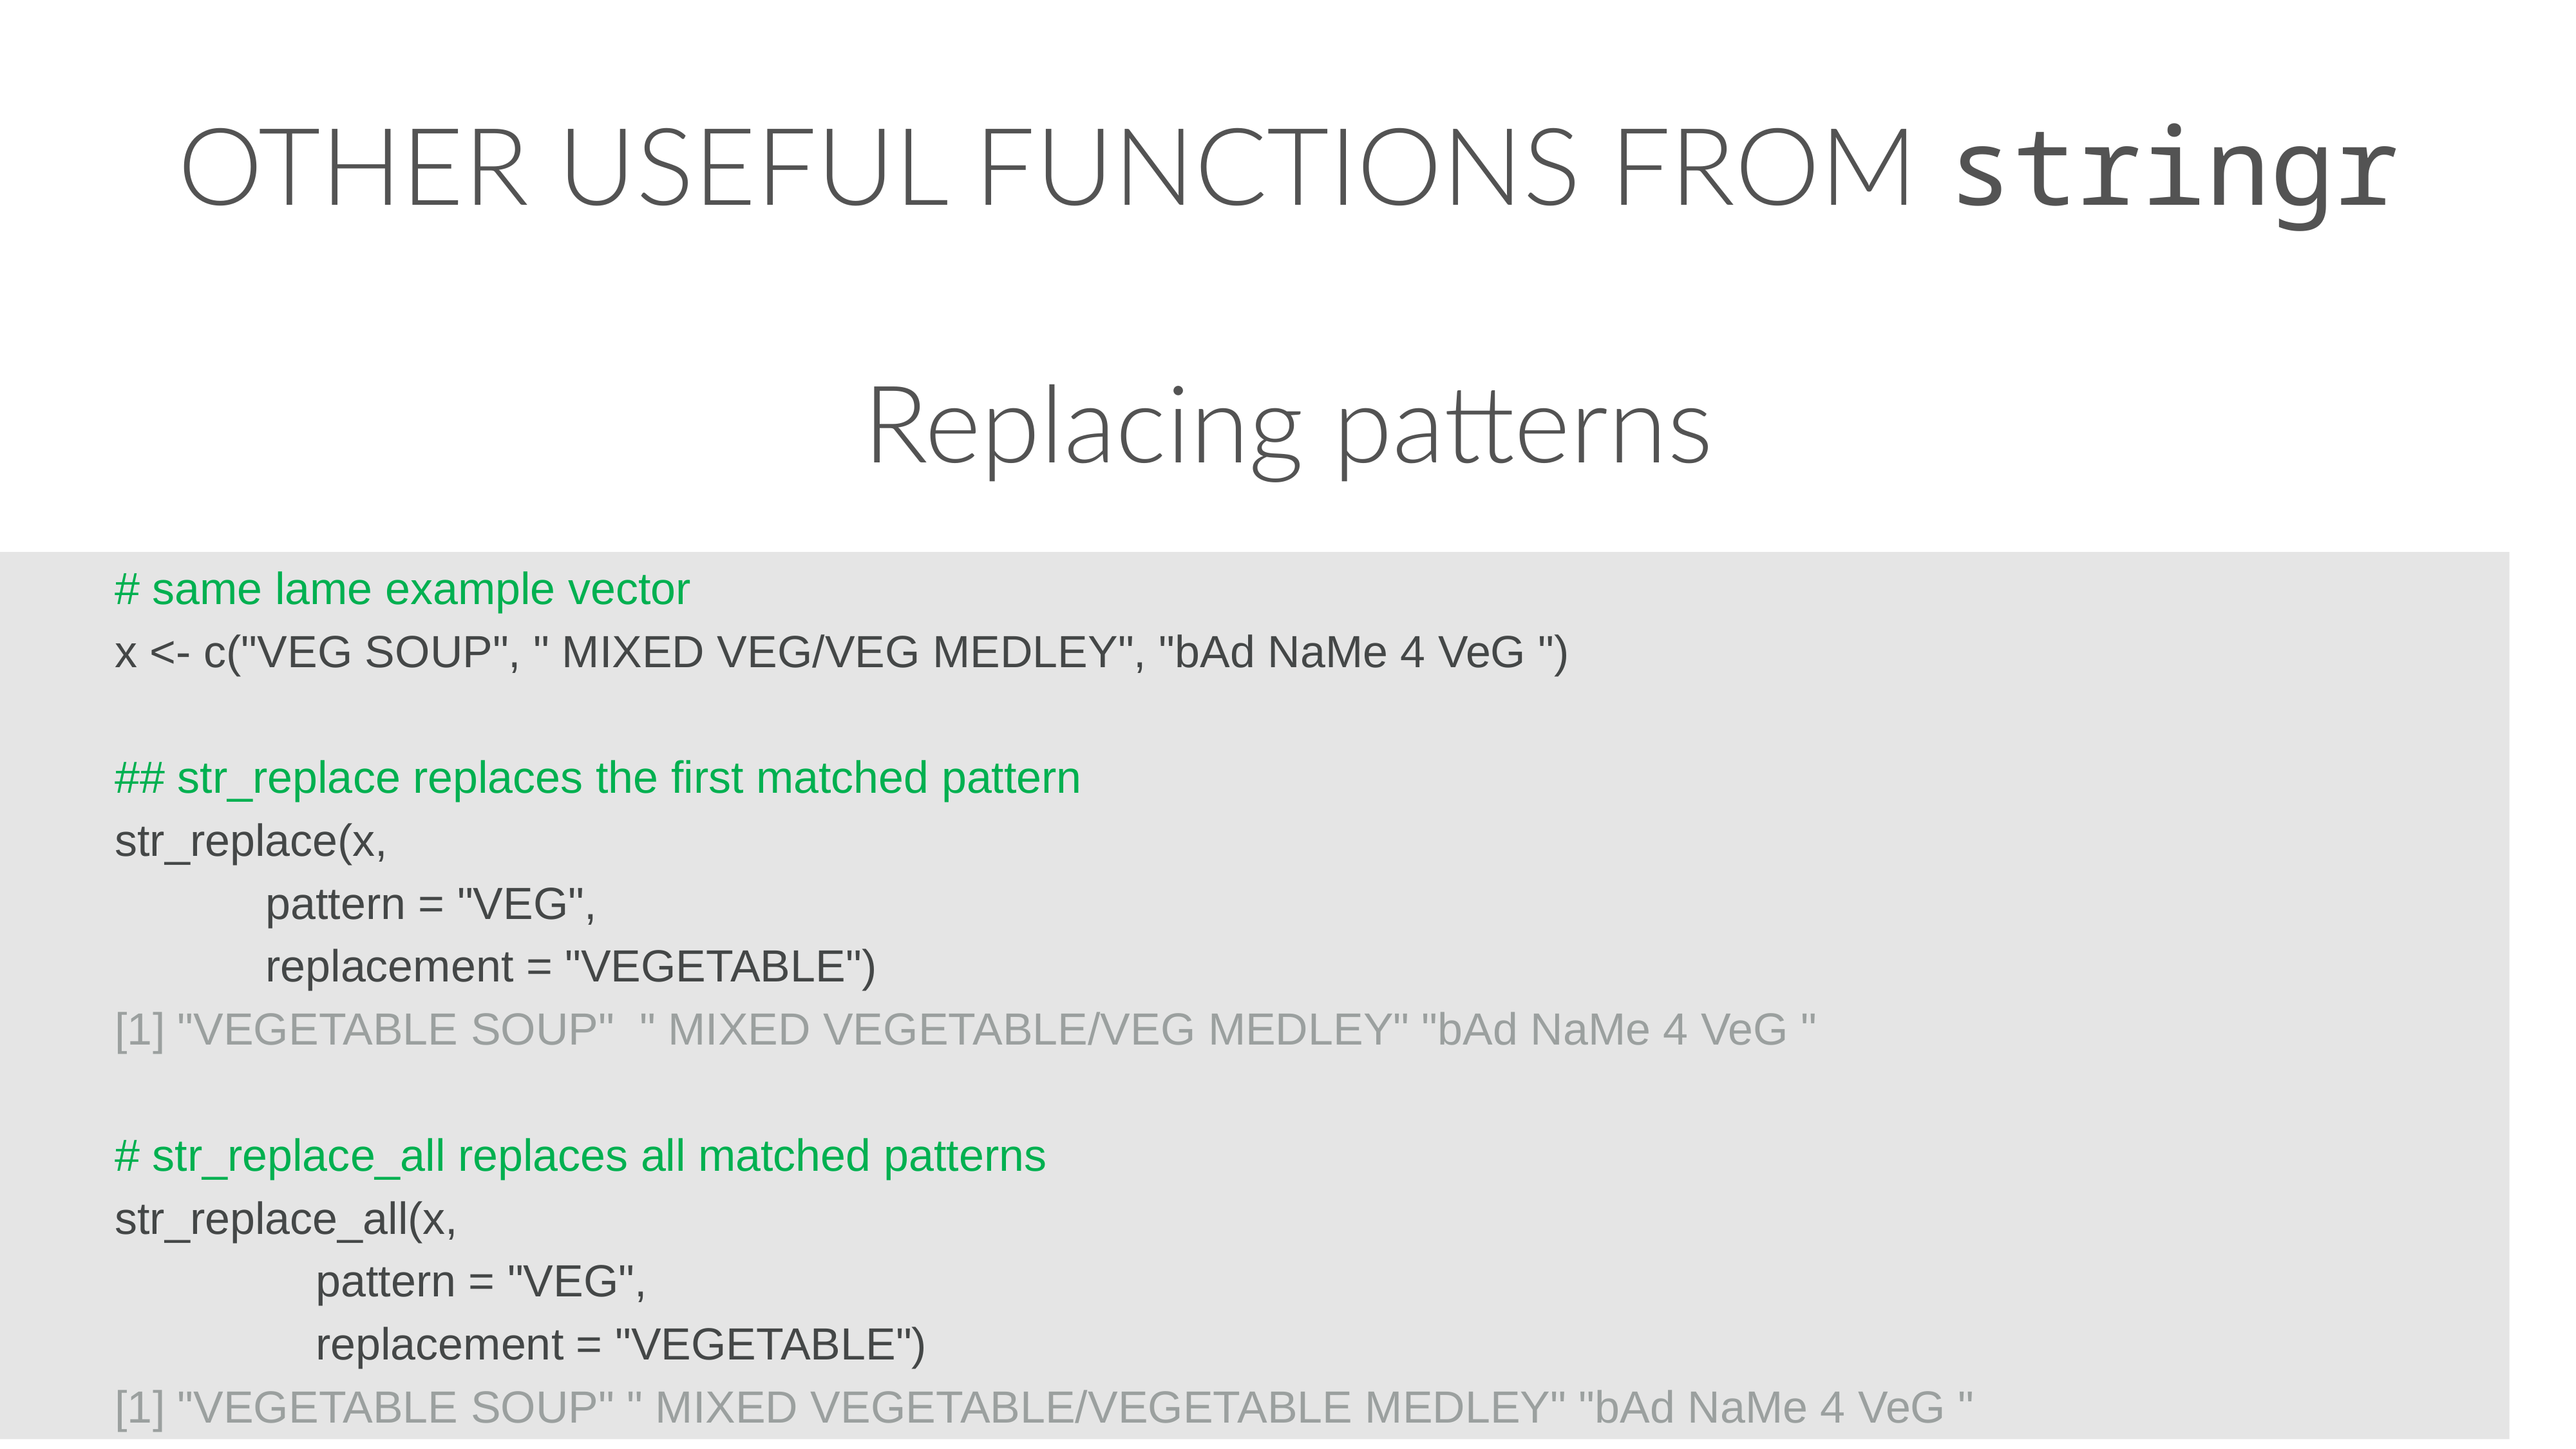

# OTHER USEFUL FUNCTIONS FROM stringr Replacing patterns
# same lame example vector
x <- c("VEG SOUP", " MIXED VEG/VEG MEDLEY", "bAd NaMe 4 VeG ")

## str_replace replaces the first matched pattern
str_replace(x,
            pattern = "VEG",
            replacement = "VEGETABLE")
[1] "VEGETABLE SOUP"  " MIXED VEGETABLE/VEG MEDLEY" "bAd NaMe 4 VeG "

# str_replace_all replaces all matched patterns
str_replace_all(x,
                pattern = "VEG",
                replacement = "VEGETABLE")
[1] "VEGETABLE SOUP" " MIXED VEGETABLE/VEGETABLE MEDLEY" "bAd NaMe 4 VeG "